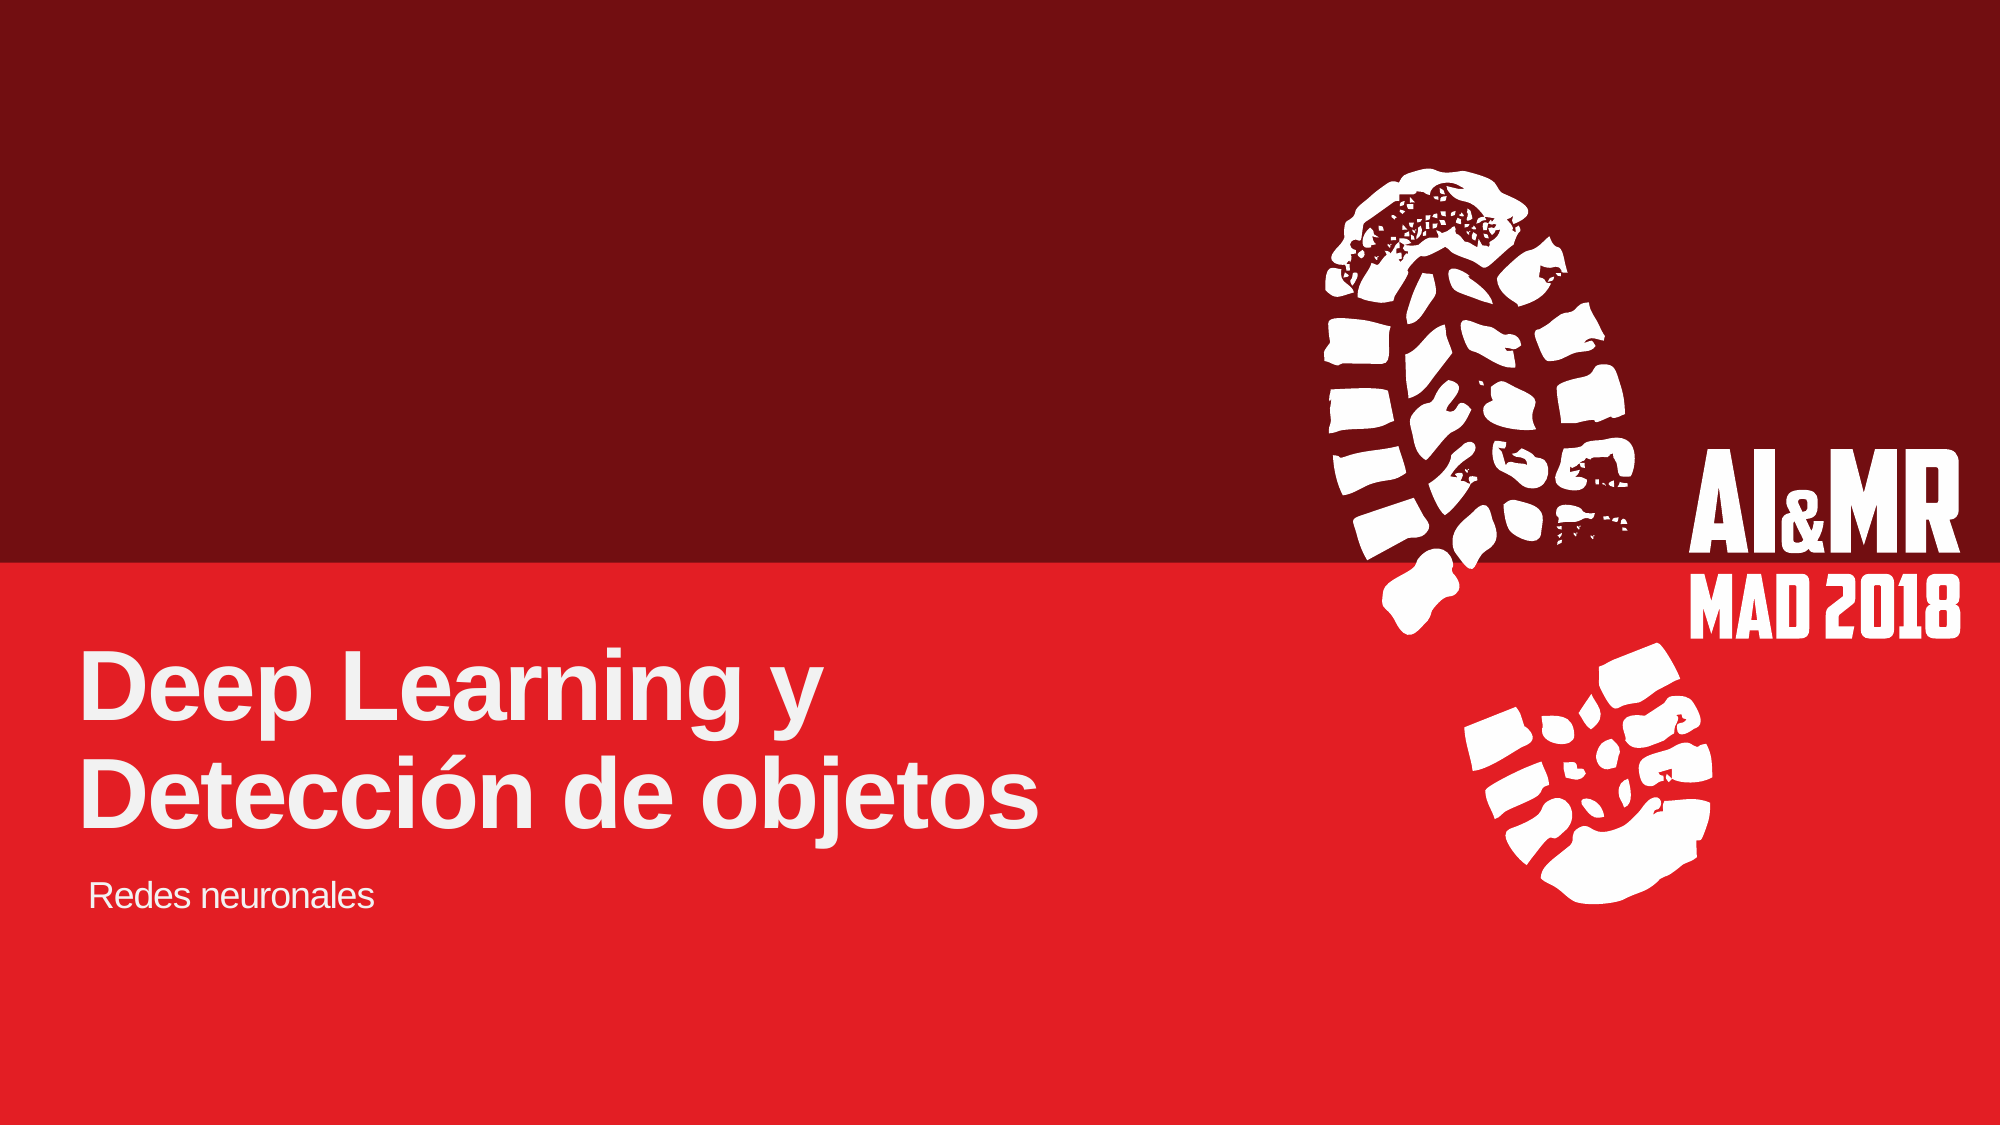

# Deep Learning y Detección de objetos
 Redes neuronales